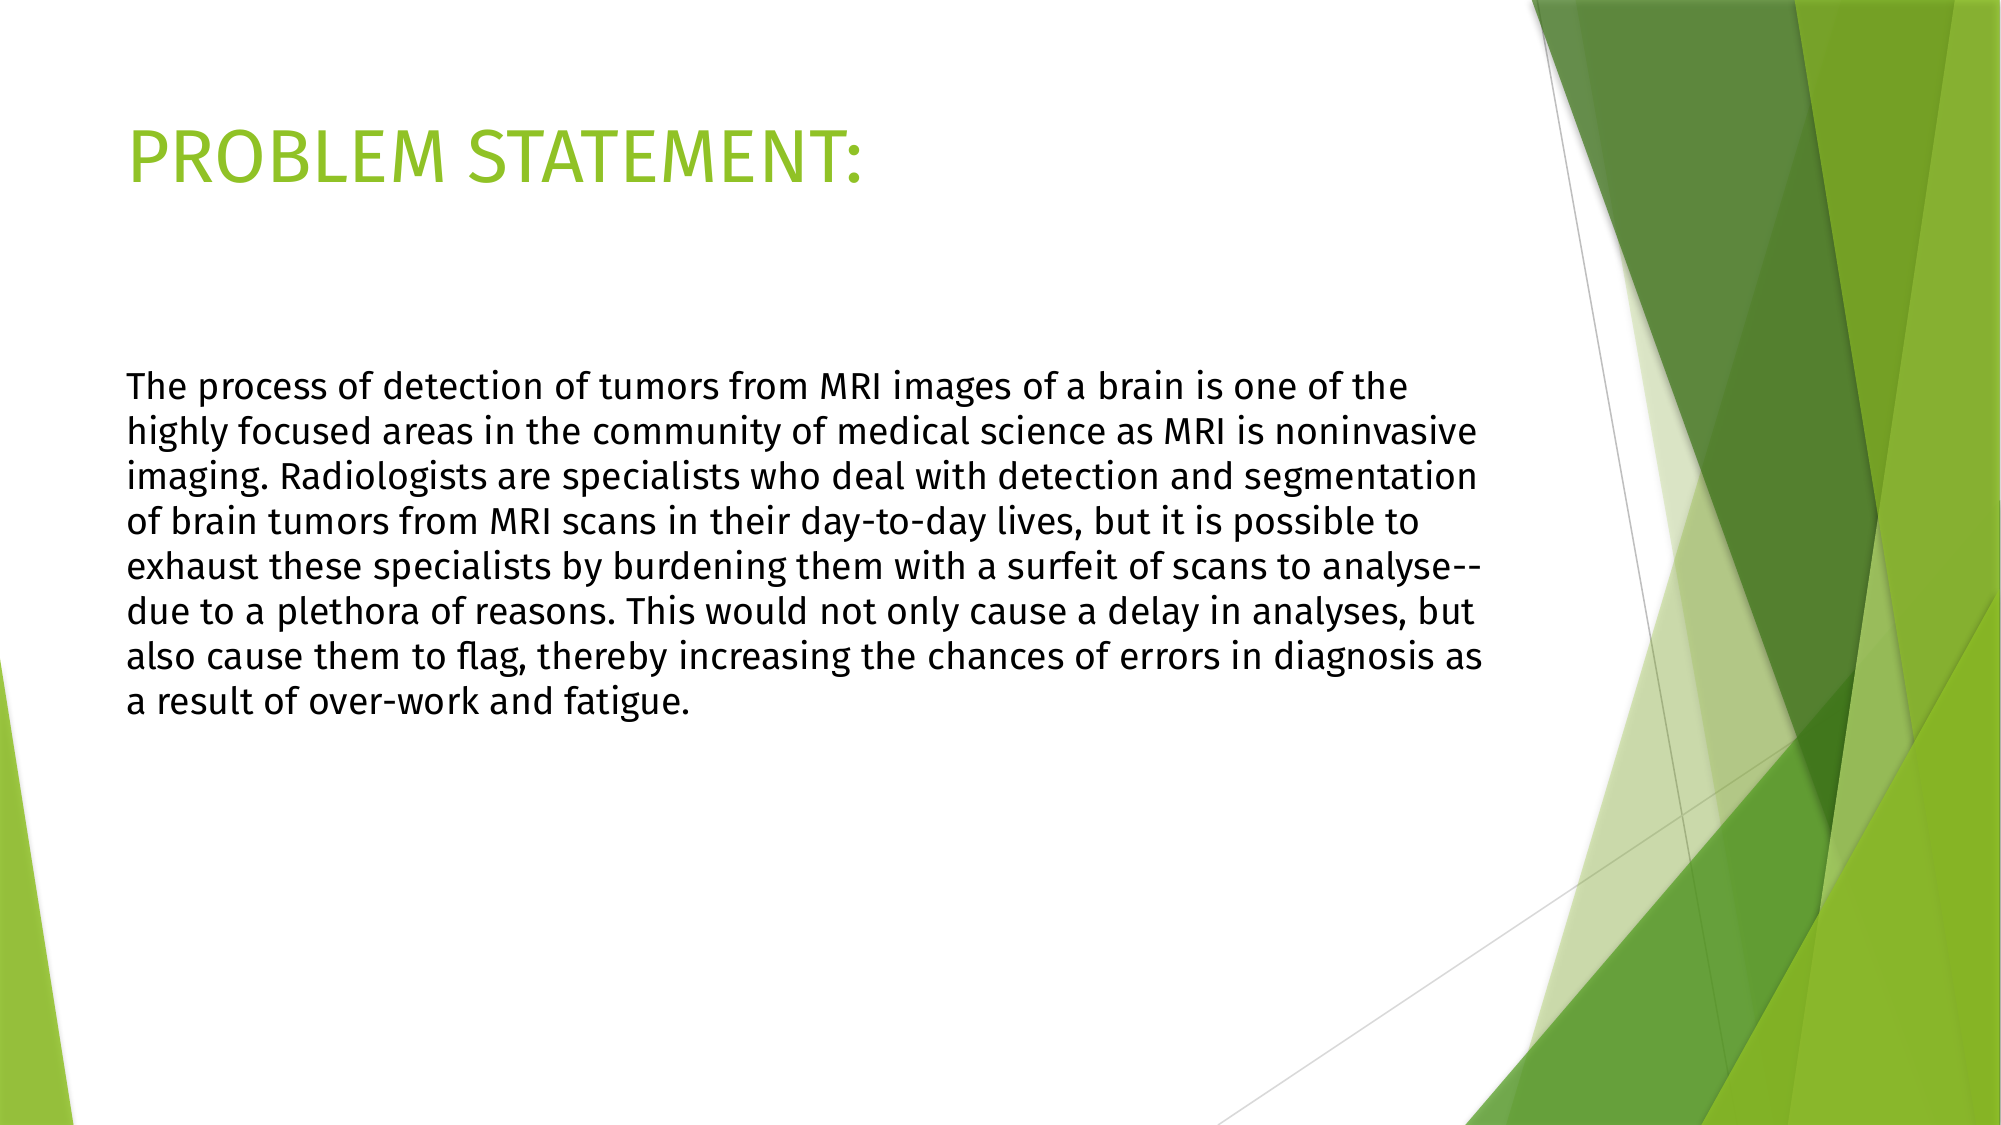

# PROBLEM STATEMENT:
The process of detection of tumors from MRI images of a brain is one of the highly focused areas in the community of medical science as MRI is noninvasive imaging. Radiologists are specialists who deal with detection and segmentation of brain tumors from MRI scans in their day-to-day lives, but it is possible to exhaust these specialists by burdening them with a surfeit of scans to analyse-- due to a plethora of reasons. This would not only cause a delay in analyses, but also cause them to flag, thereby increasing the chances of errors in diagnosis as a result of over-work and fatigue.